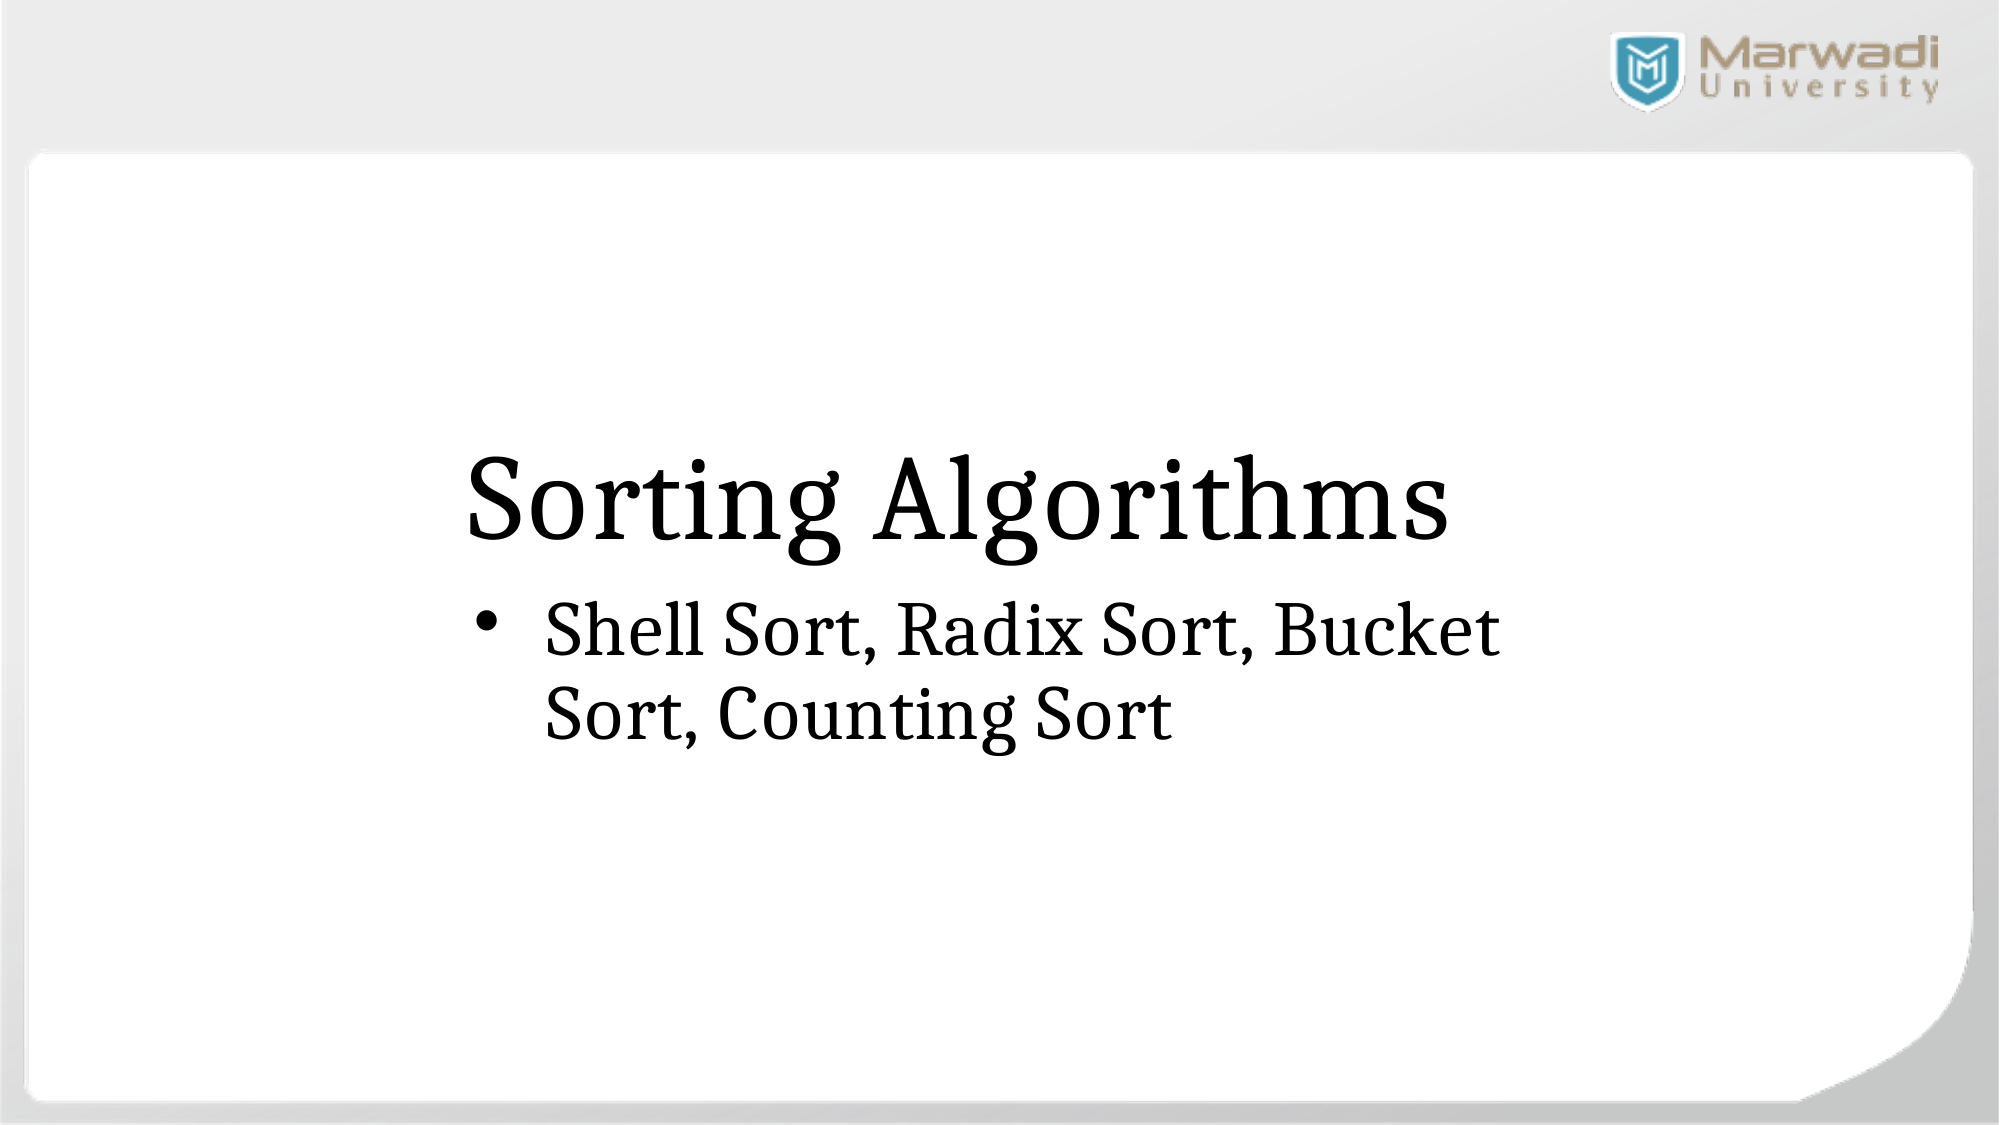

Sorting Algorithms
Shell Sort, Radix Sort, Bucket Sort, Counting Sort